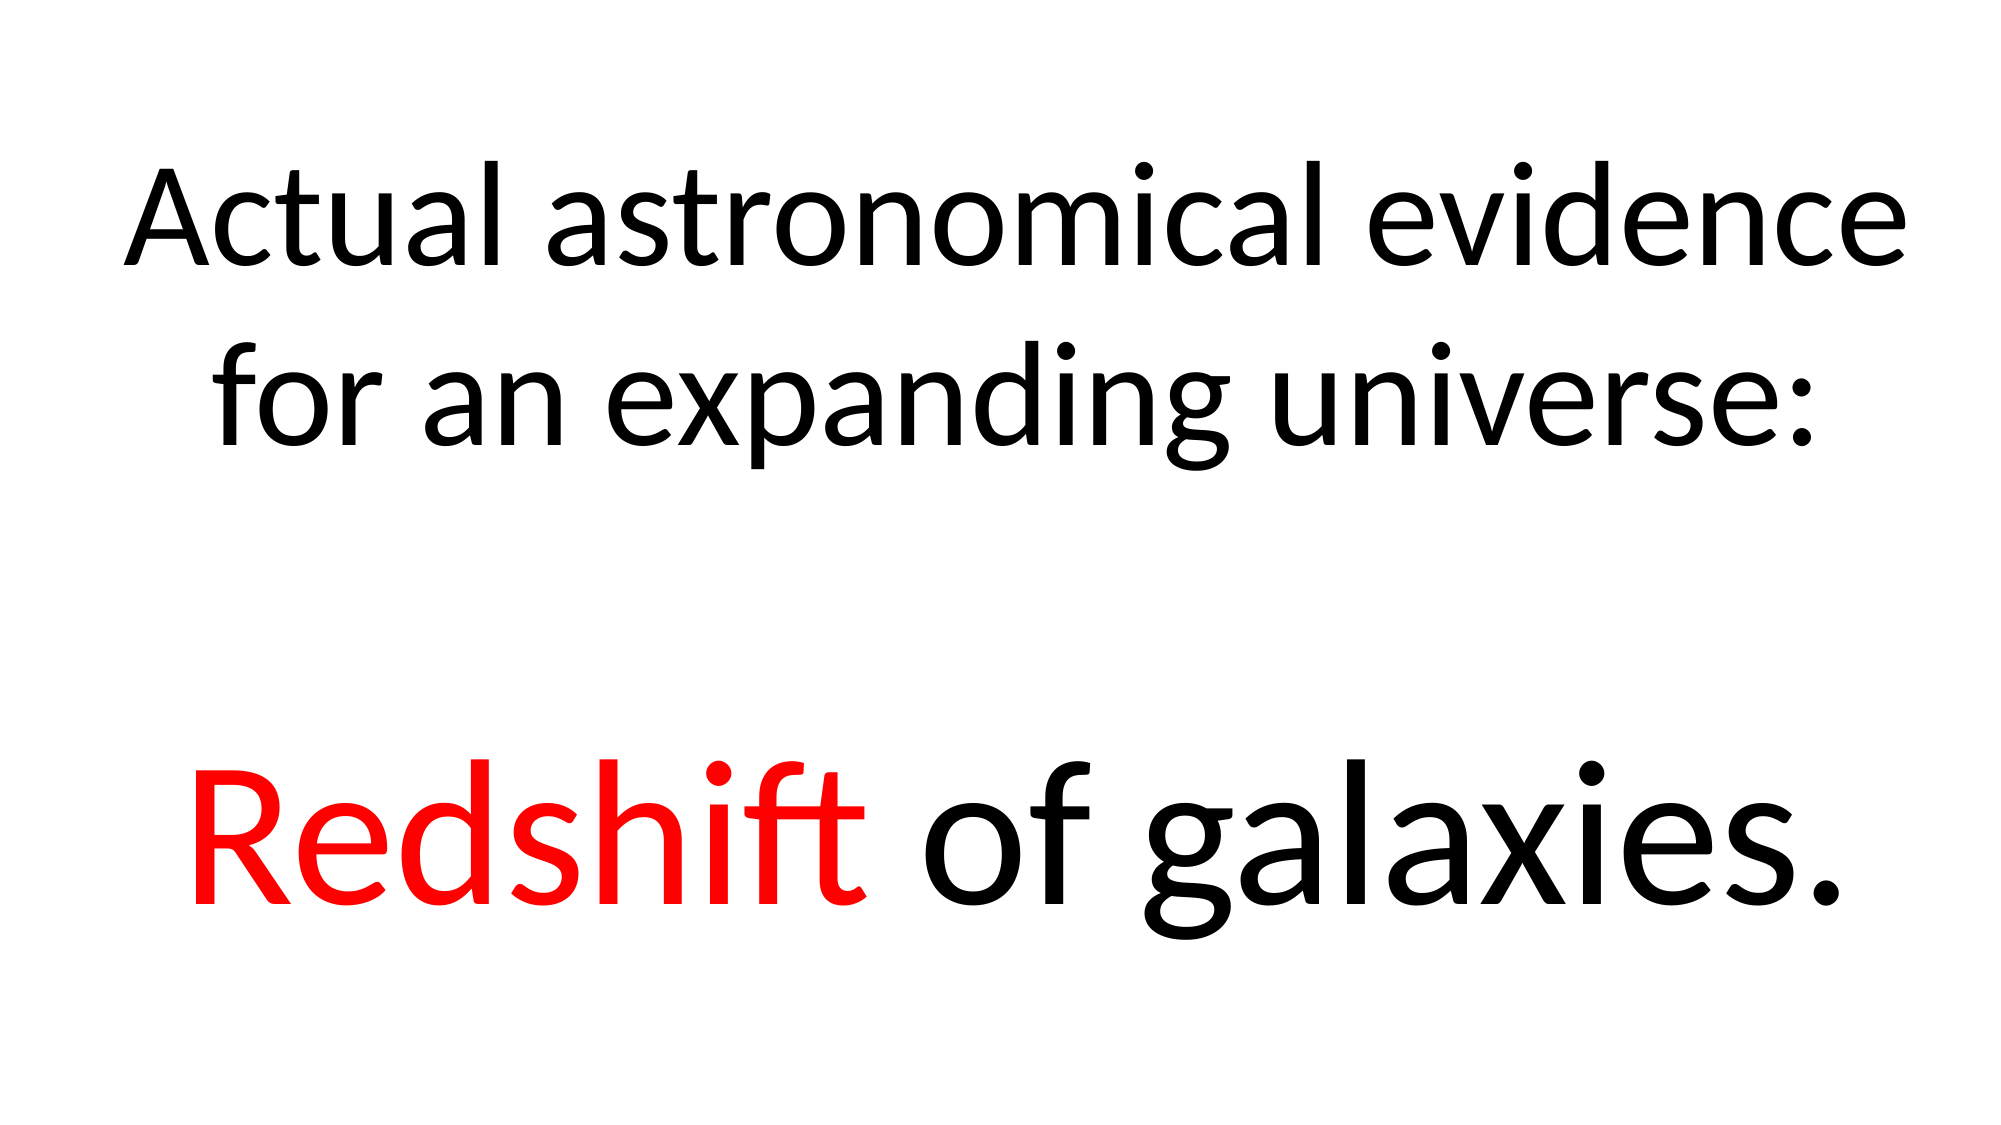

Actual astronomical evidence for an expanding universe:
Redshift of galaxies.